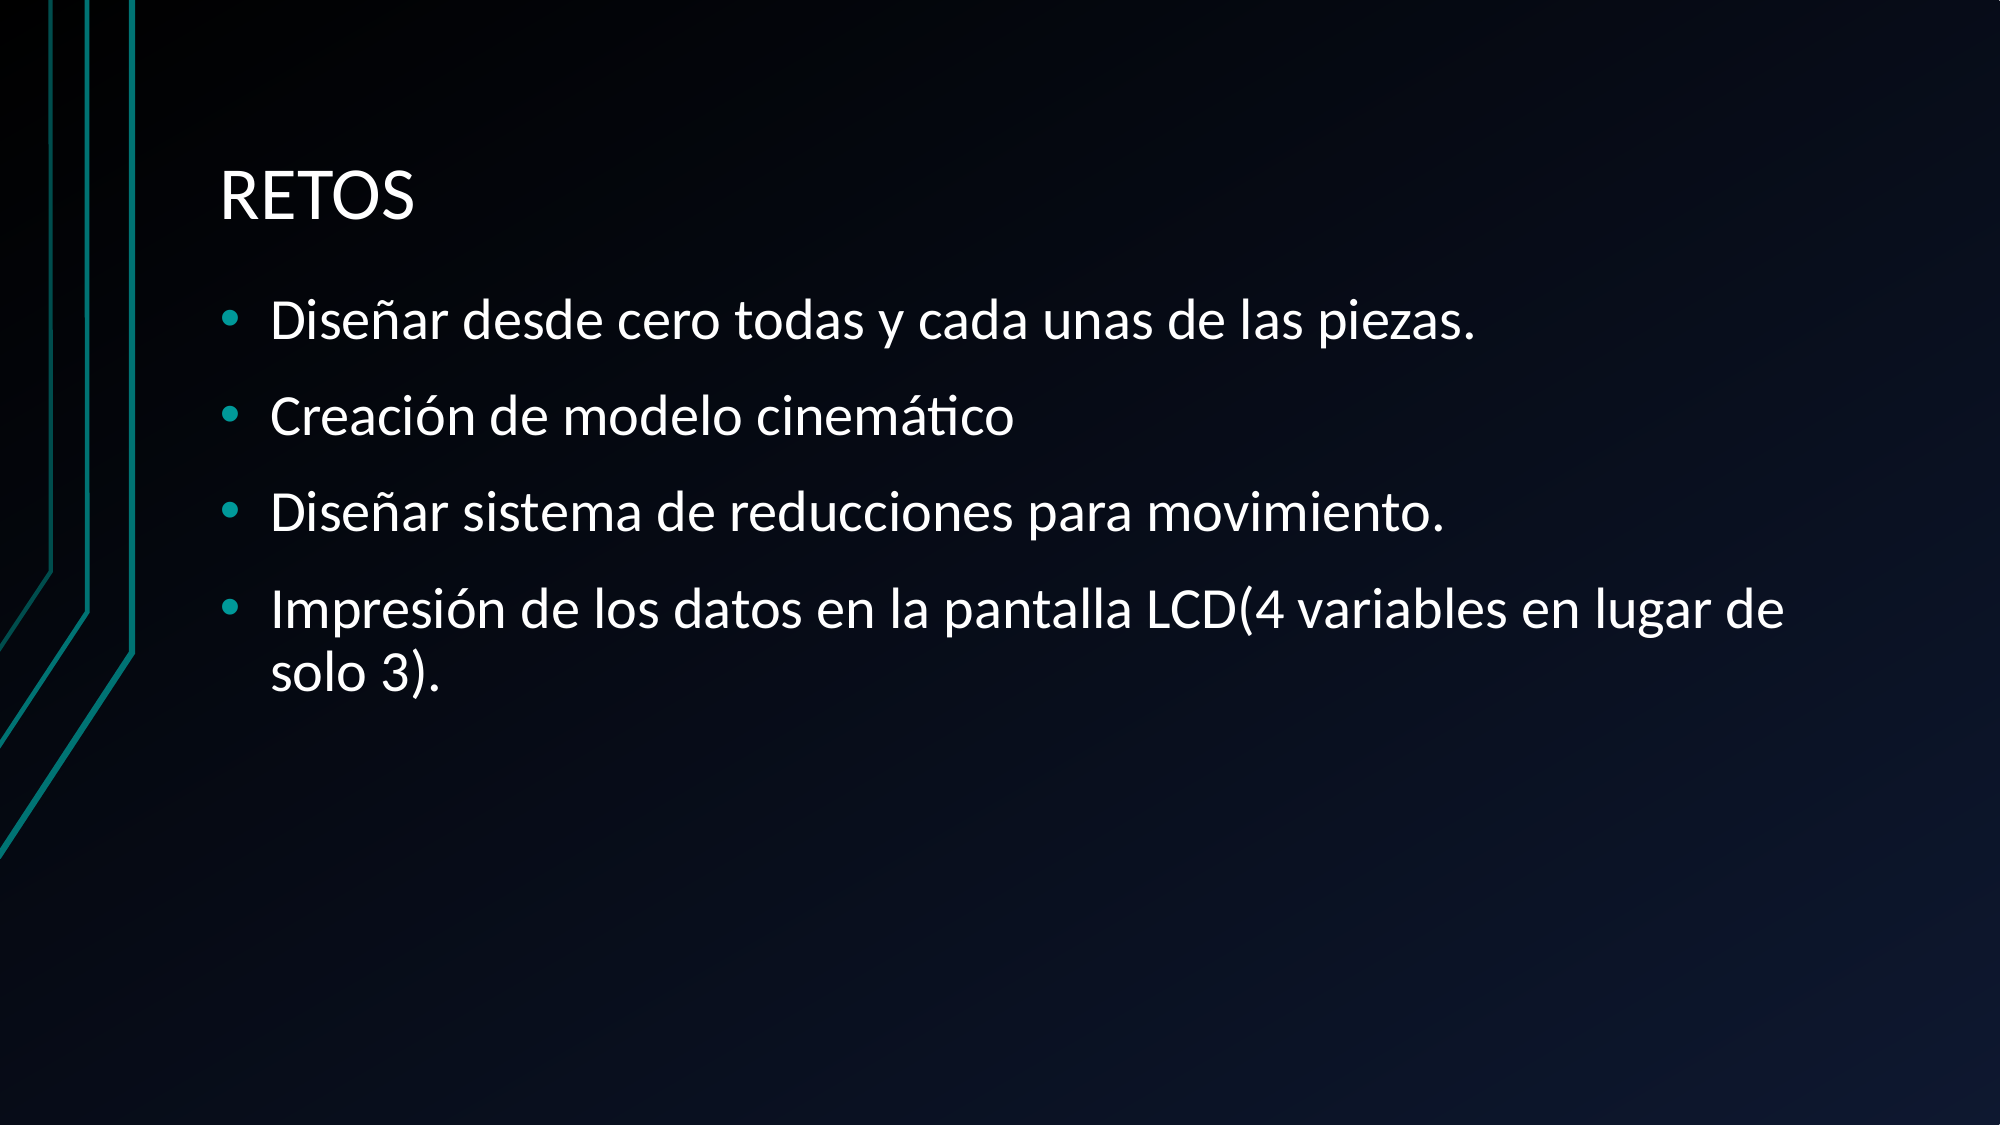

# RETOS
Diseñar desde cero todas y cada unas de las piezas.
Creación de modelo cinemático
Diseñar sistema de reducciones para movimiento.
Impresión de los datos en la pantalla LCD(4 variables en lugar de solo 3).